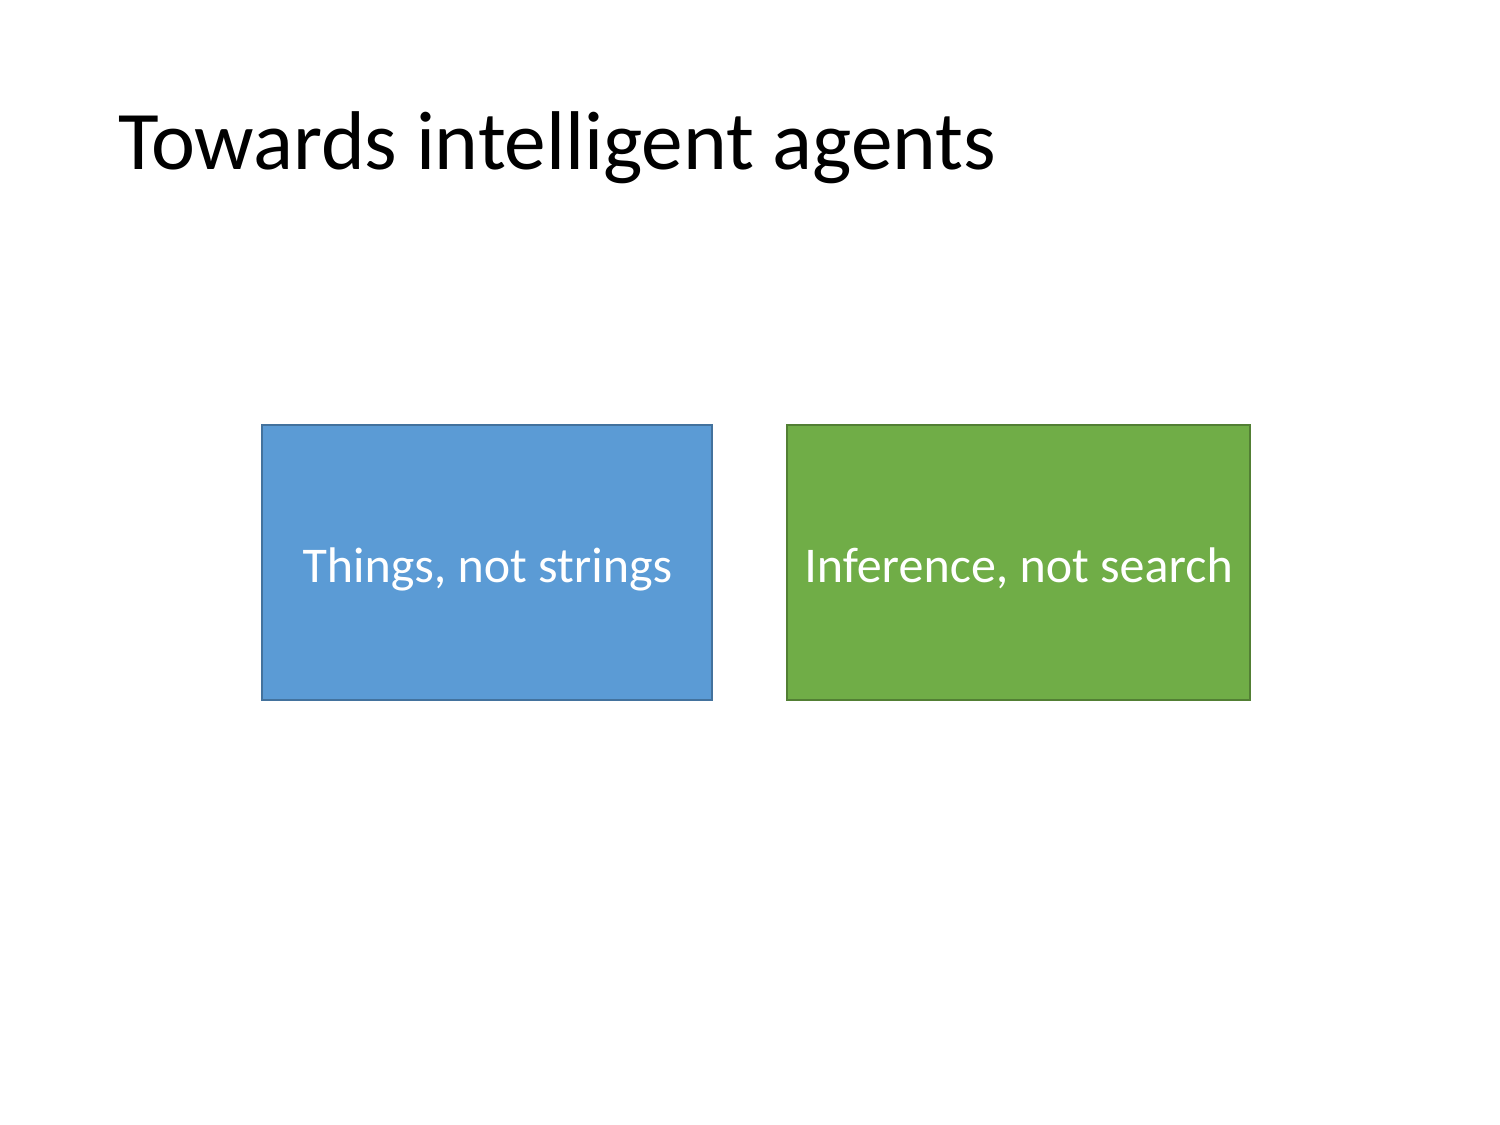

# Towards intelligent agents
Things, not strings
Inference, not search